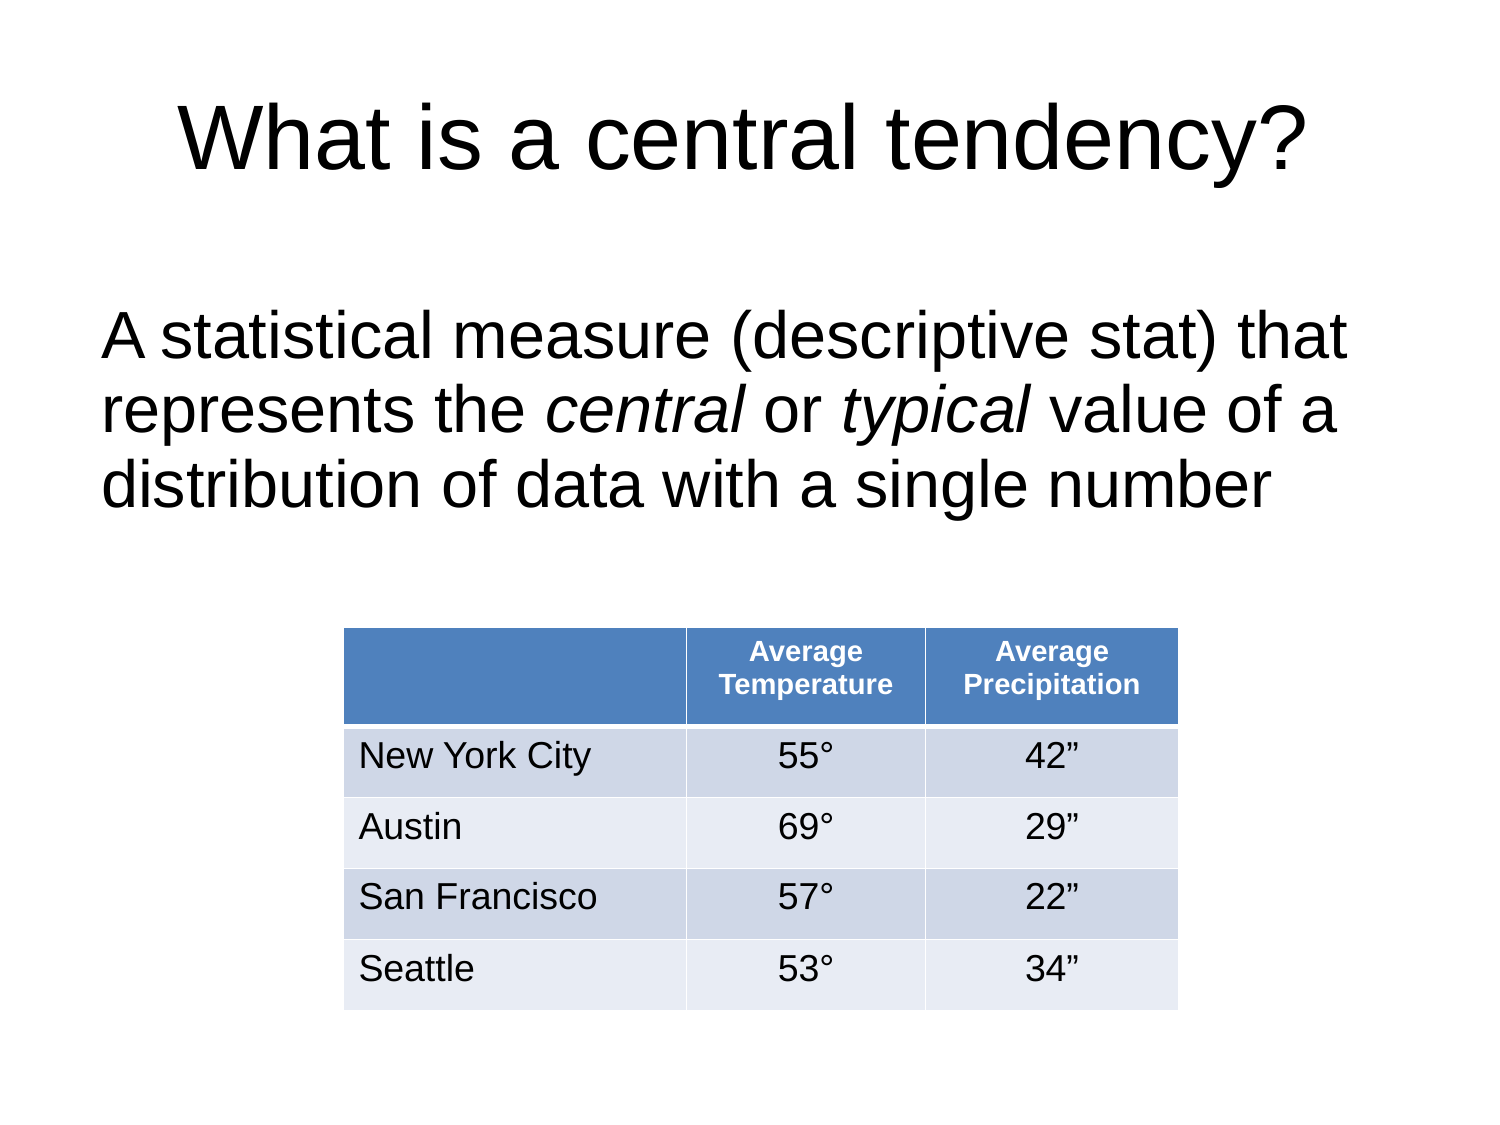

# What is a central tendency?
A statistical measure (descriptive stat) that represents the central or typical value of a distribution of data with a single number

|  | Average Temperature | Average Precipitation |
| --- | --- | --- |
| New York City | 55° | 42” |
| Austin | 69° | 29” |
| San Francisco | 57° | 22” |
| Seattle | 53° | 34” |